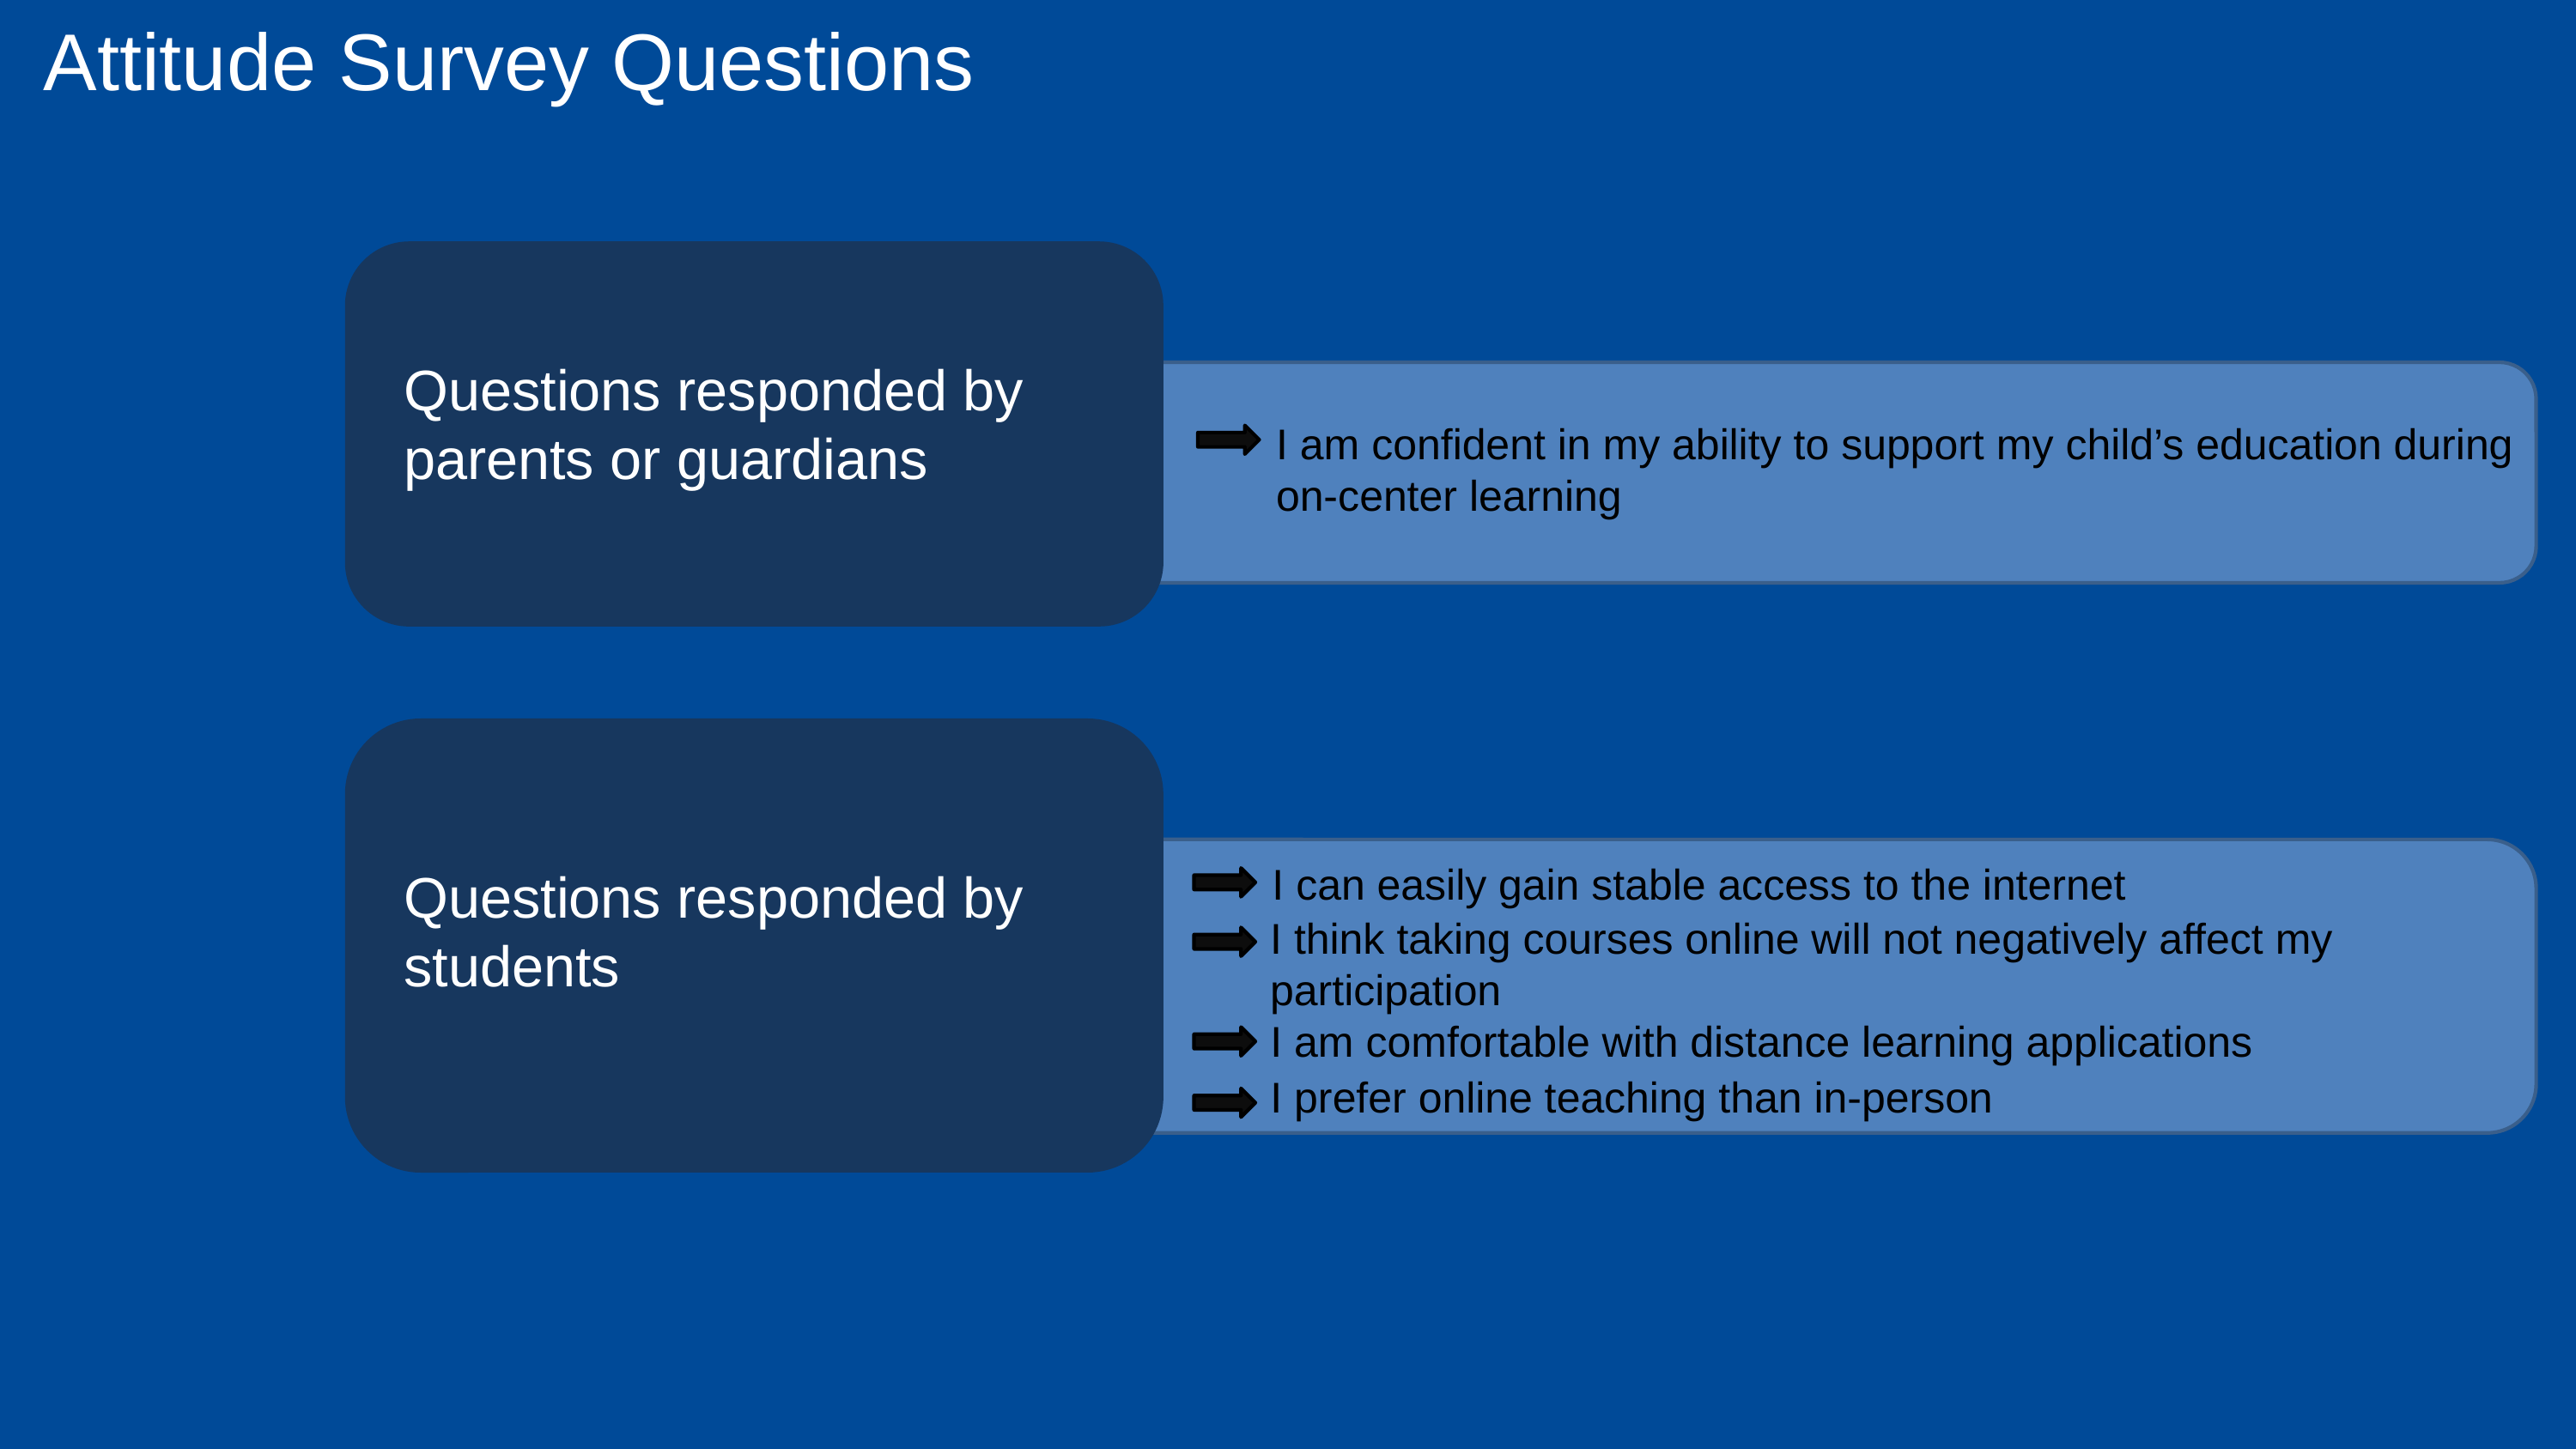

Attitude Survey Questions

Questions responded by parents or guardians

I am confident in my ability to support my child’s education during on-center learning

I can easily gain stable access to the internet
Questions responded by students

I think taking courses online will not negatively affect my participation

I am comfortable with distance learning applications

I prefer online teaching than in-person